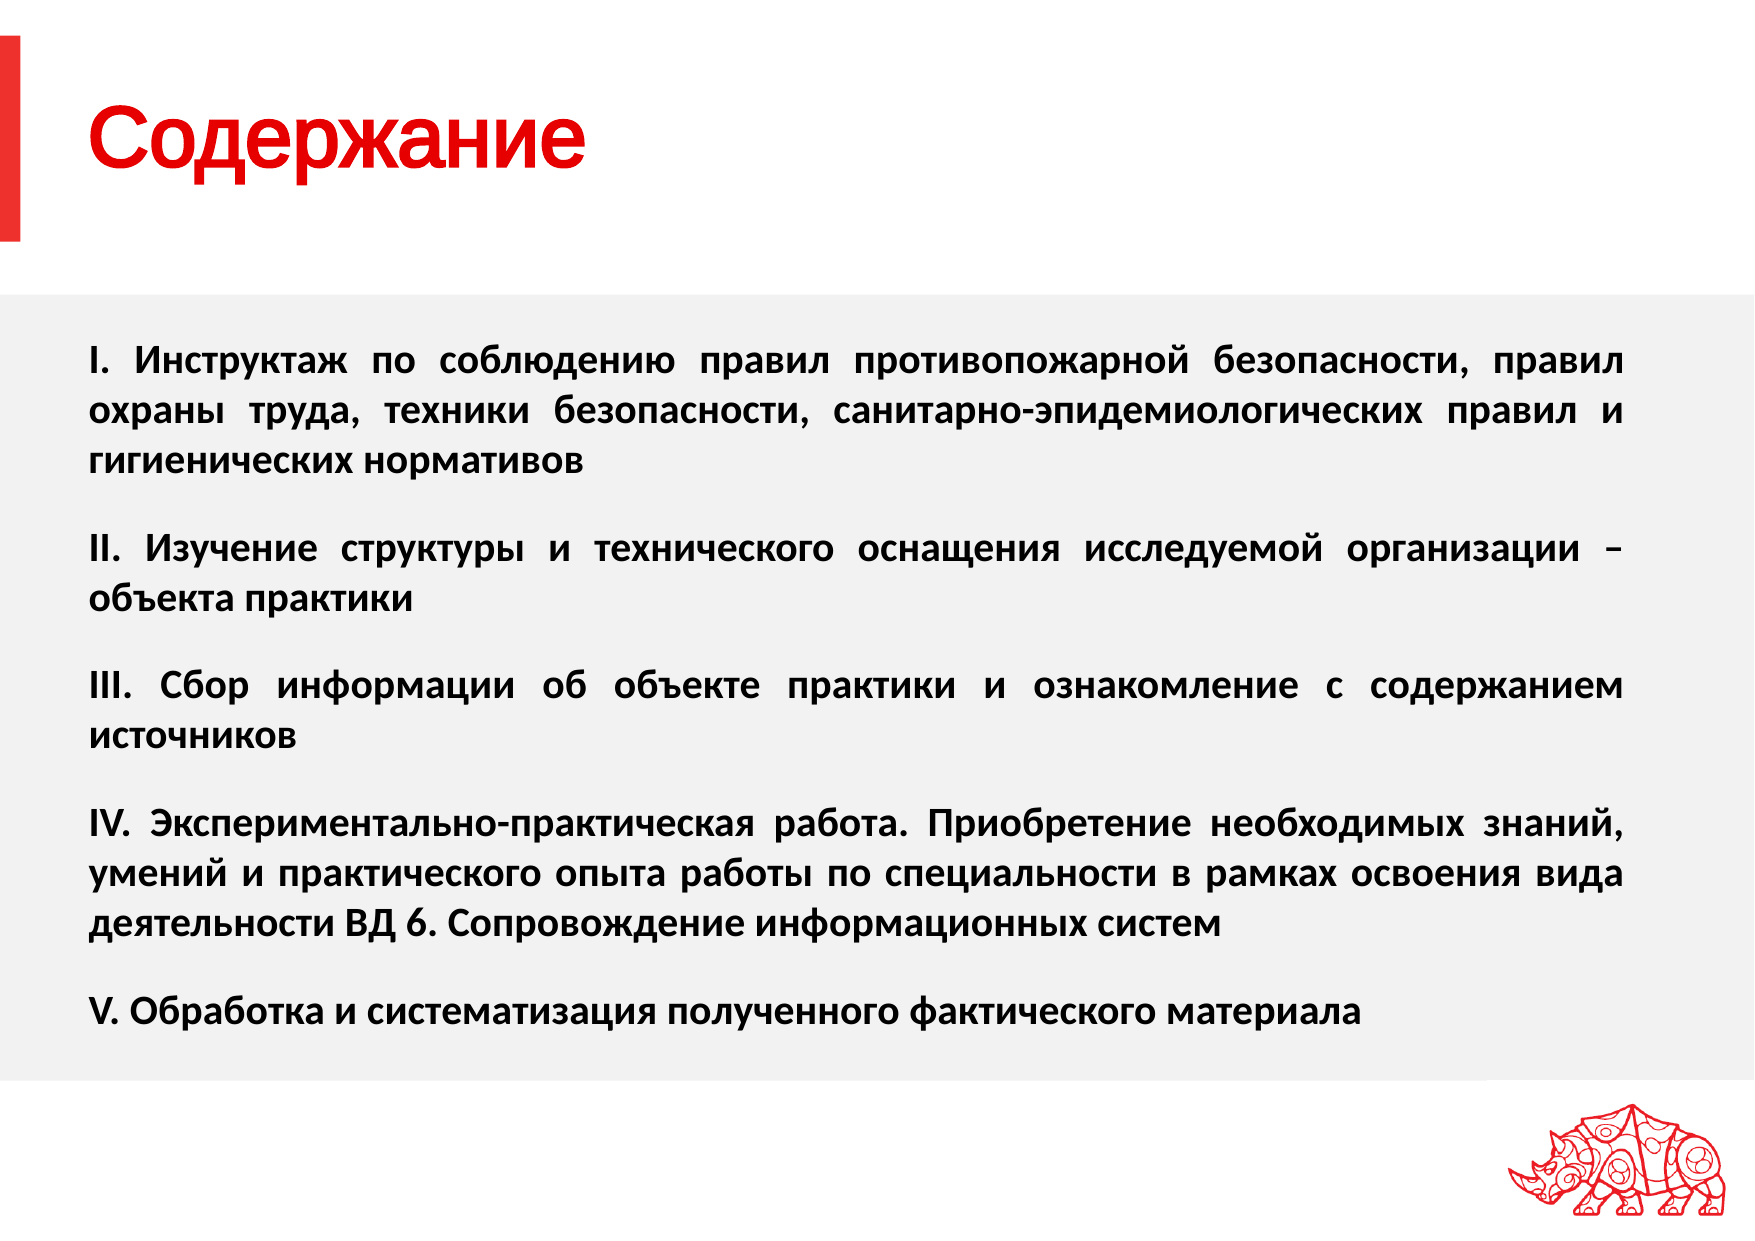

# Содержание
 Инструктаж по соблюдению правил противопожарной безопасности, правил охраны труда, техники безопасности, санитарно-эпидемиологических правил и гигиенических нормативов
II. Изучение структуры и технического оснащения исследуемой организации – объекта практики
III. Сбор информации об объекте практики и ознакомление с содержанием источников
IV. Экспериментально-практическая работа. Приобретение необходимых знаний, умений и практического опыта работы по специальности в рамках освоения вида деятельности ВД 6. Сопровождение информационных систем
V. Обработка и систематизация полученного фактического материала